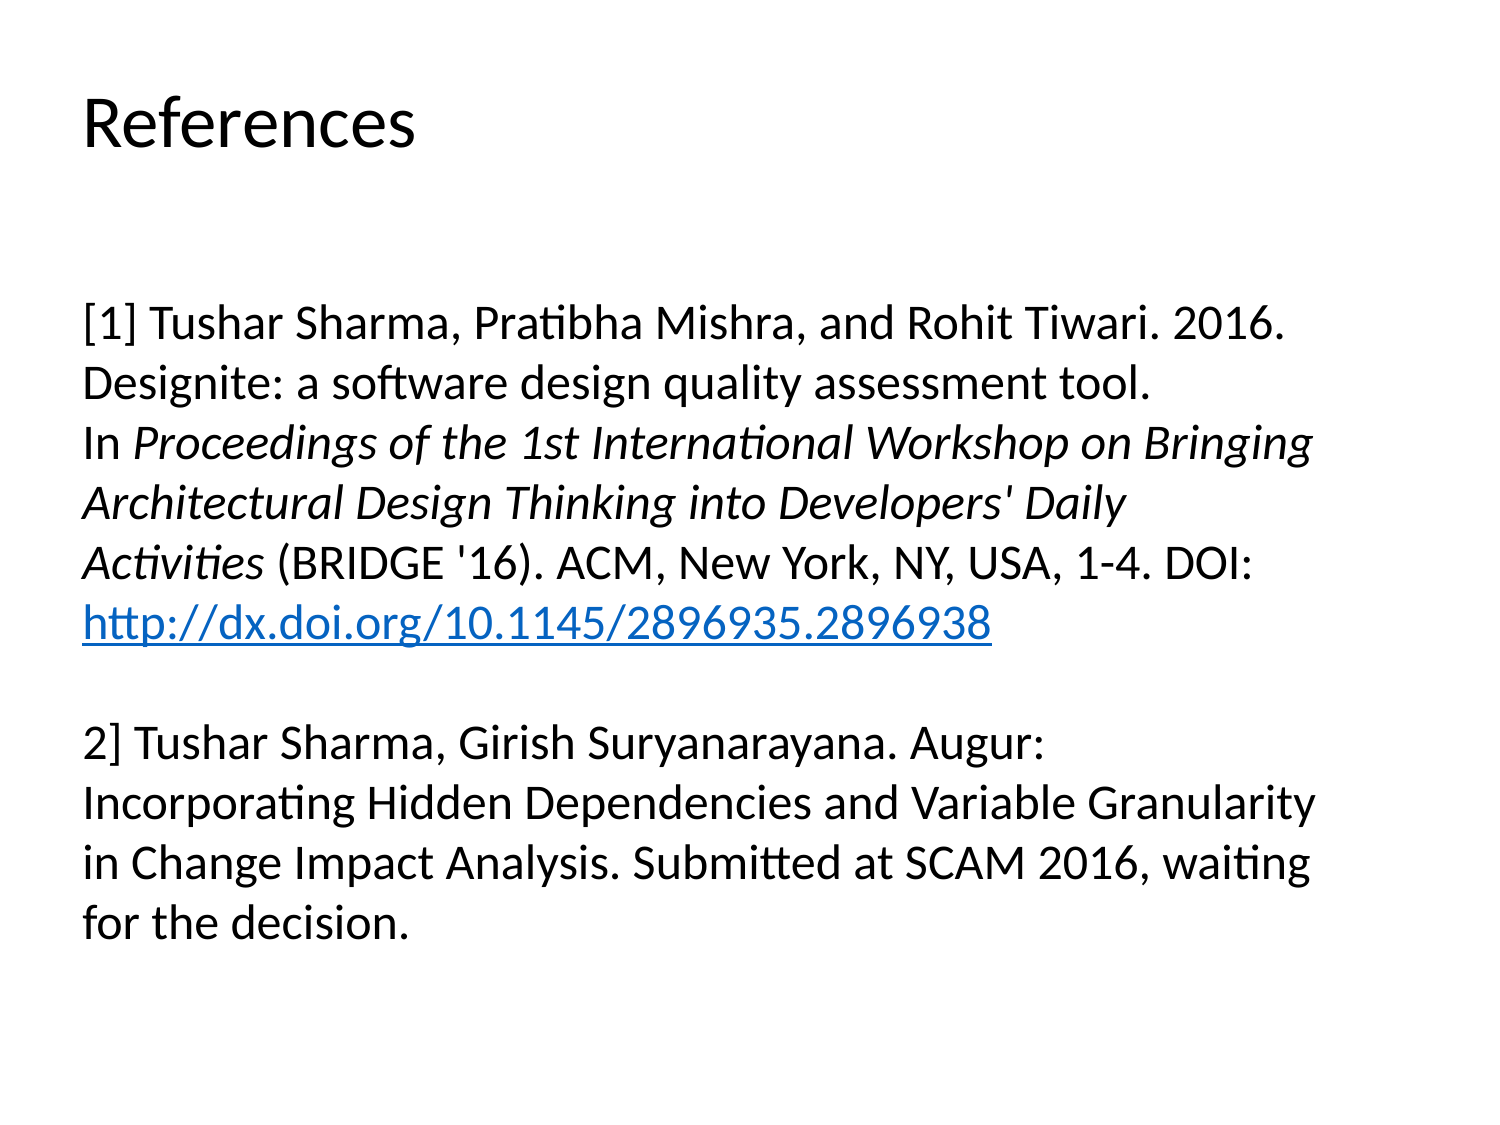

# References
[1] Tushar Sharma, Pratibha Mishra, and Rohit Tiwari. 2016. Designite: a software design quality assessment tool. In Proceedings of the 1st International Workshop on Bringing Architectural Design Thinking into Developers' Daily Activities (BRIDGE '16). ACM, New York, NY, USA, 1-4. DOI: http://dx.doi.org/10.1145/2896935.2896938

2] Tushar Sharma, Girish Suryanarayana. Augur: Incorporating Hidden Dependencies and Variable Granularity in Change Impact Analysis. Submitted at SCAM 2016, waiting for the decision.